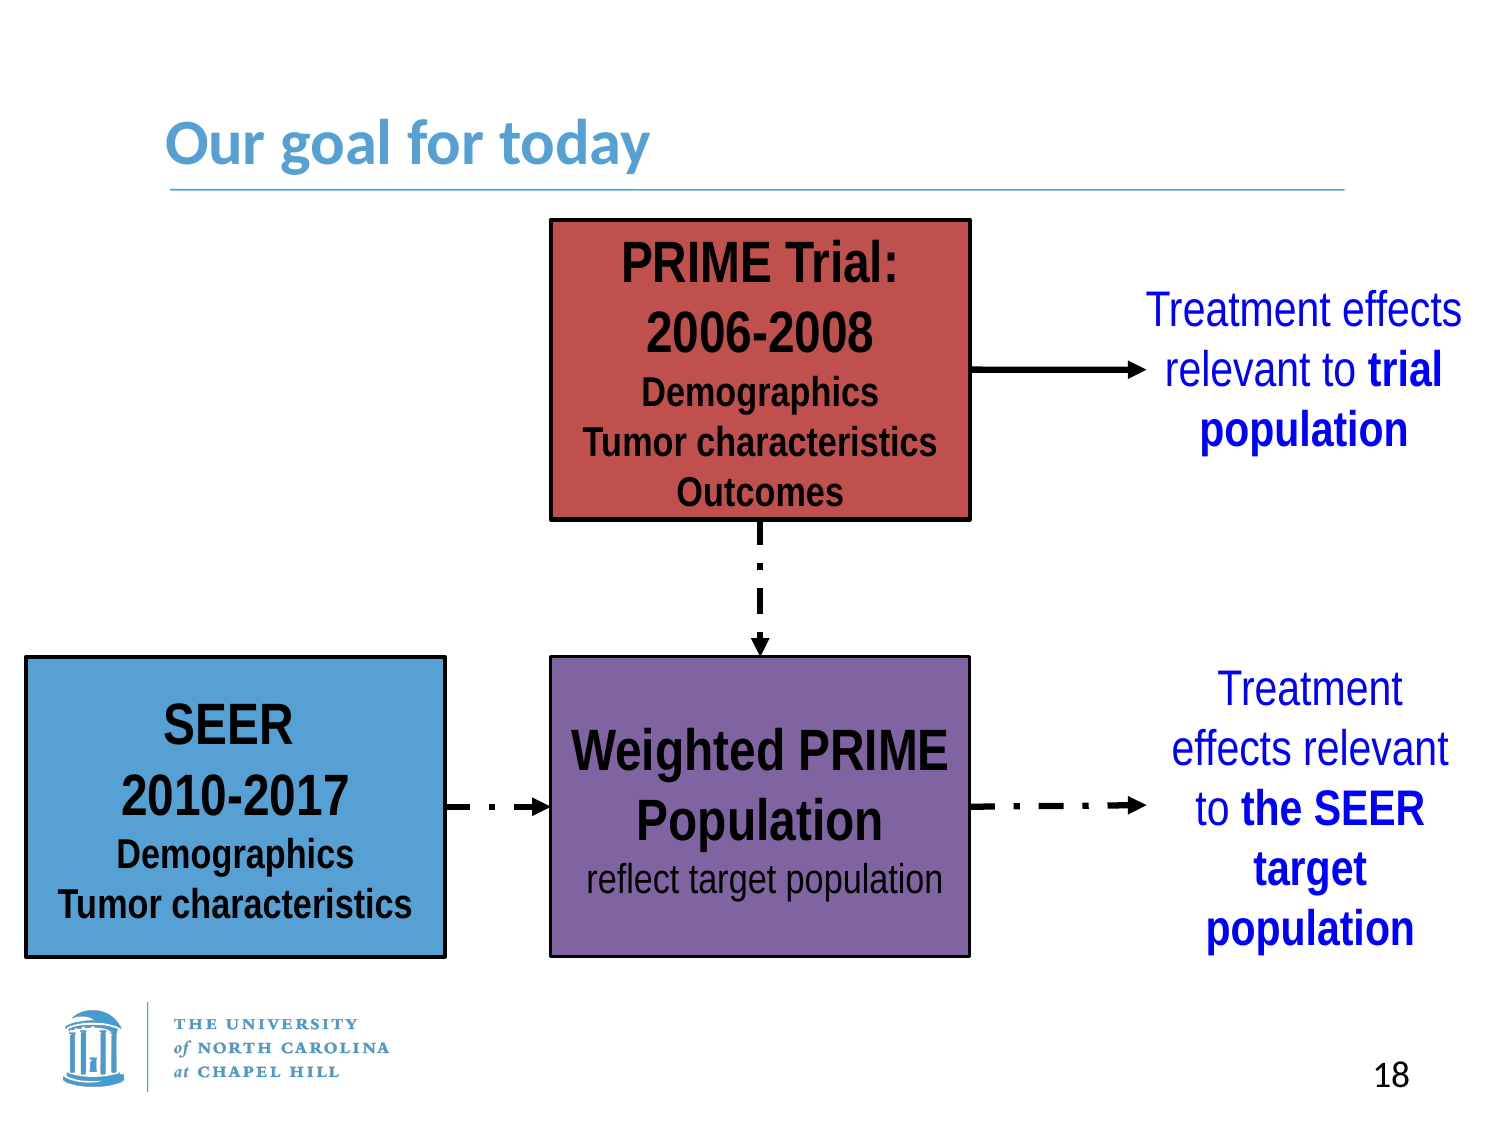

# Our goal for today
PRIME Trial: 2006-2008
Demographics
Tumor characteristics
Outcomes
Treatment effects relevant to trial population
Treatment effects relevant to the SEER target population
SEER
2010-2017
Demographics
Tumor characteristics
Weighted PRIME Population
 reflect target population
18